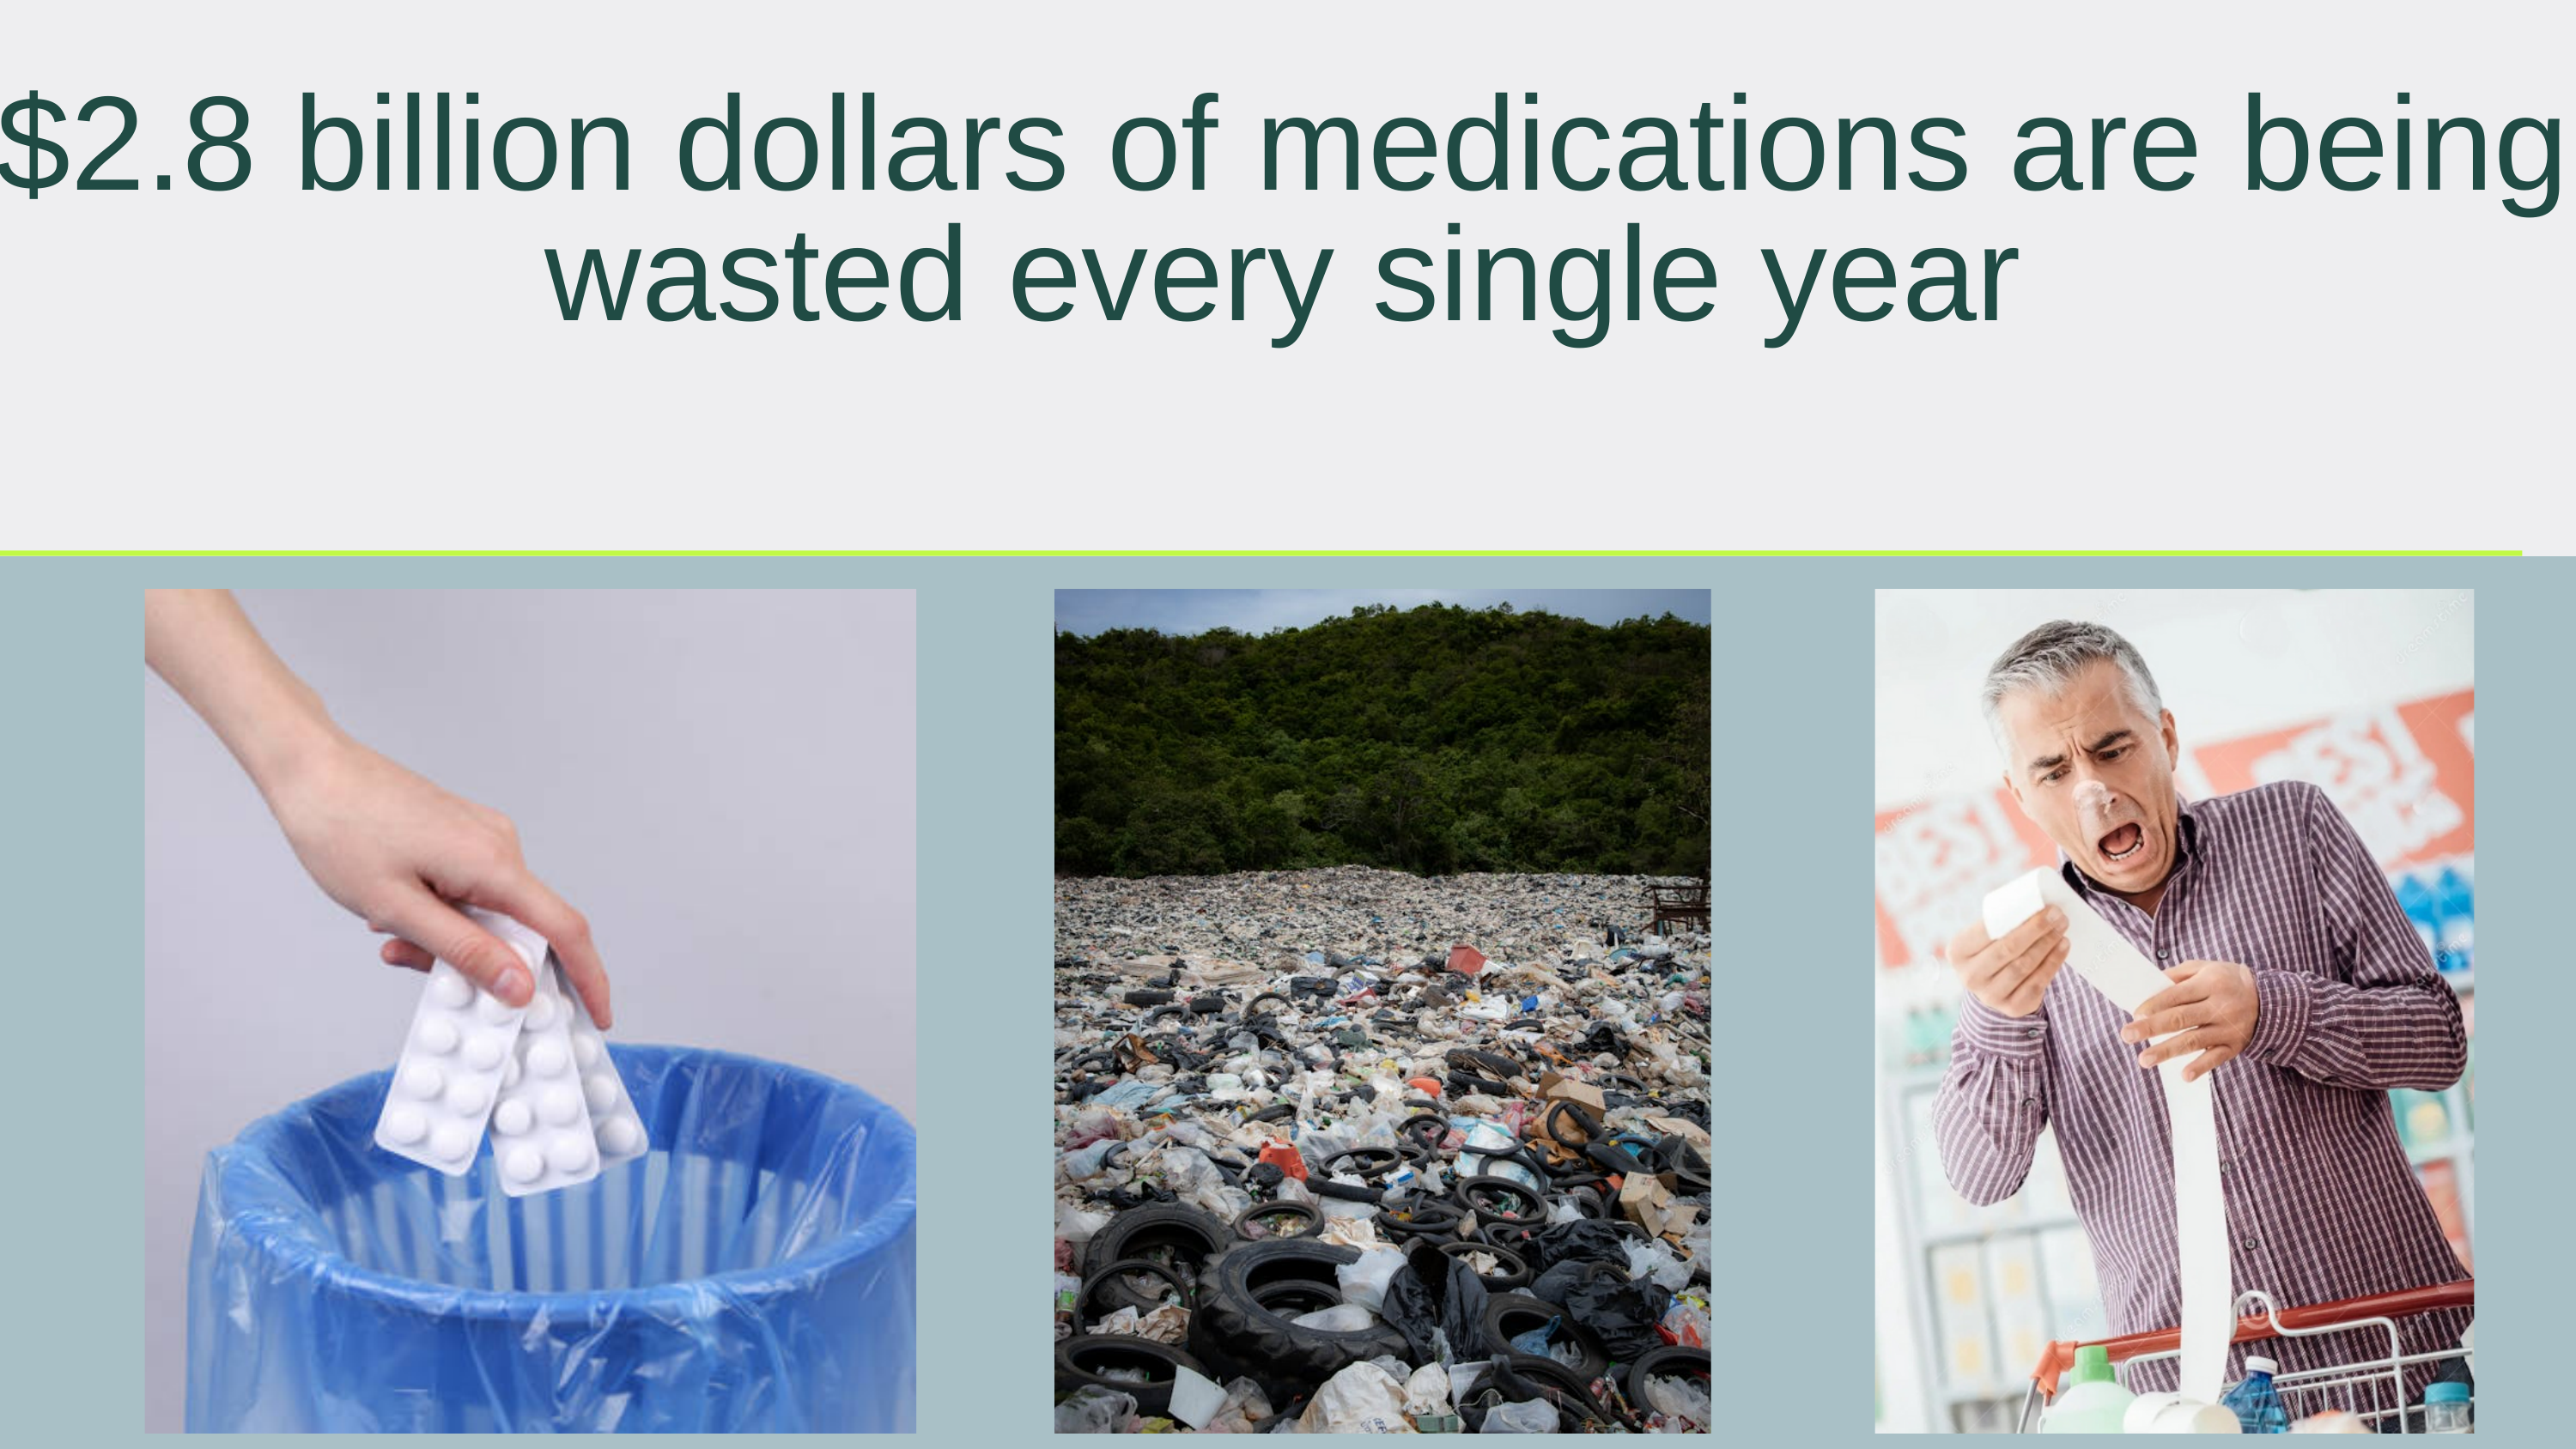

$2.8 billion dollars of medications are being wasted every single year